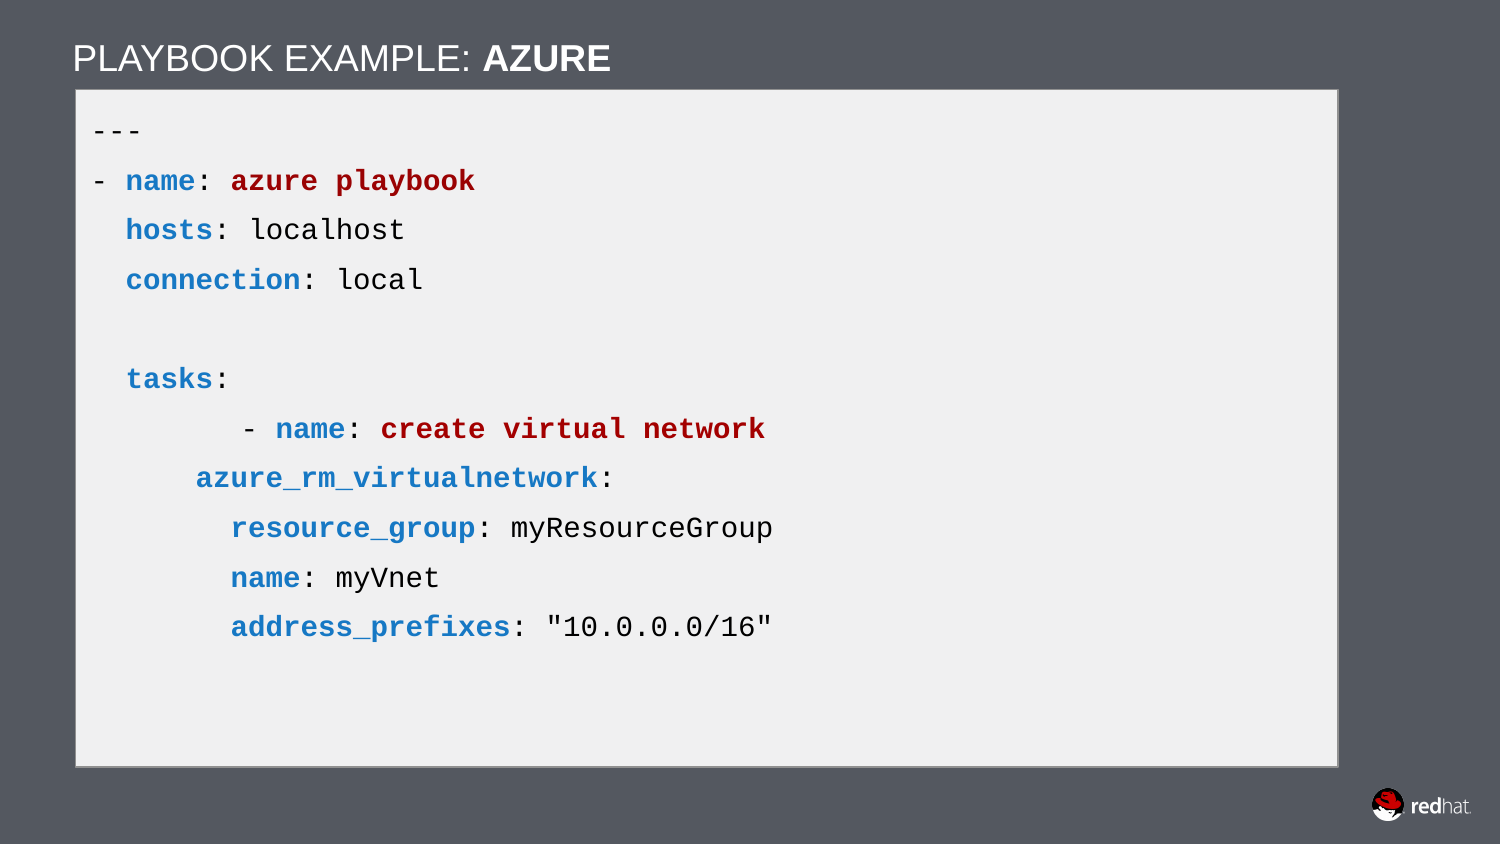

PLAYBOOK EXAMPLE: AZURE
---
- name: azure playbook
  hosts: localhost
  connection: local

  tasks:
	- name: create virtual network
      azure_rm_virtualnetwork:
        resource_group: myResourceGroup
        name: myVnet
        address_prefixes: "10.0.0.0/16"